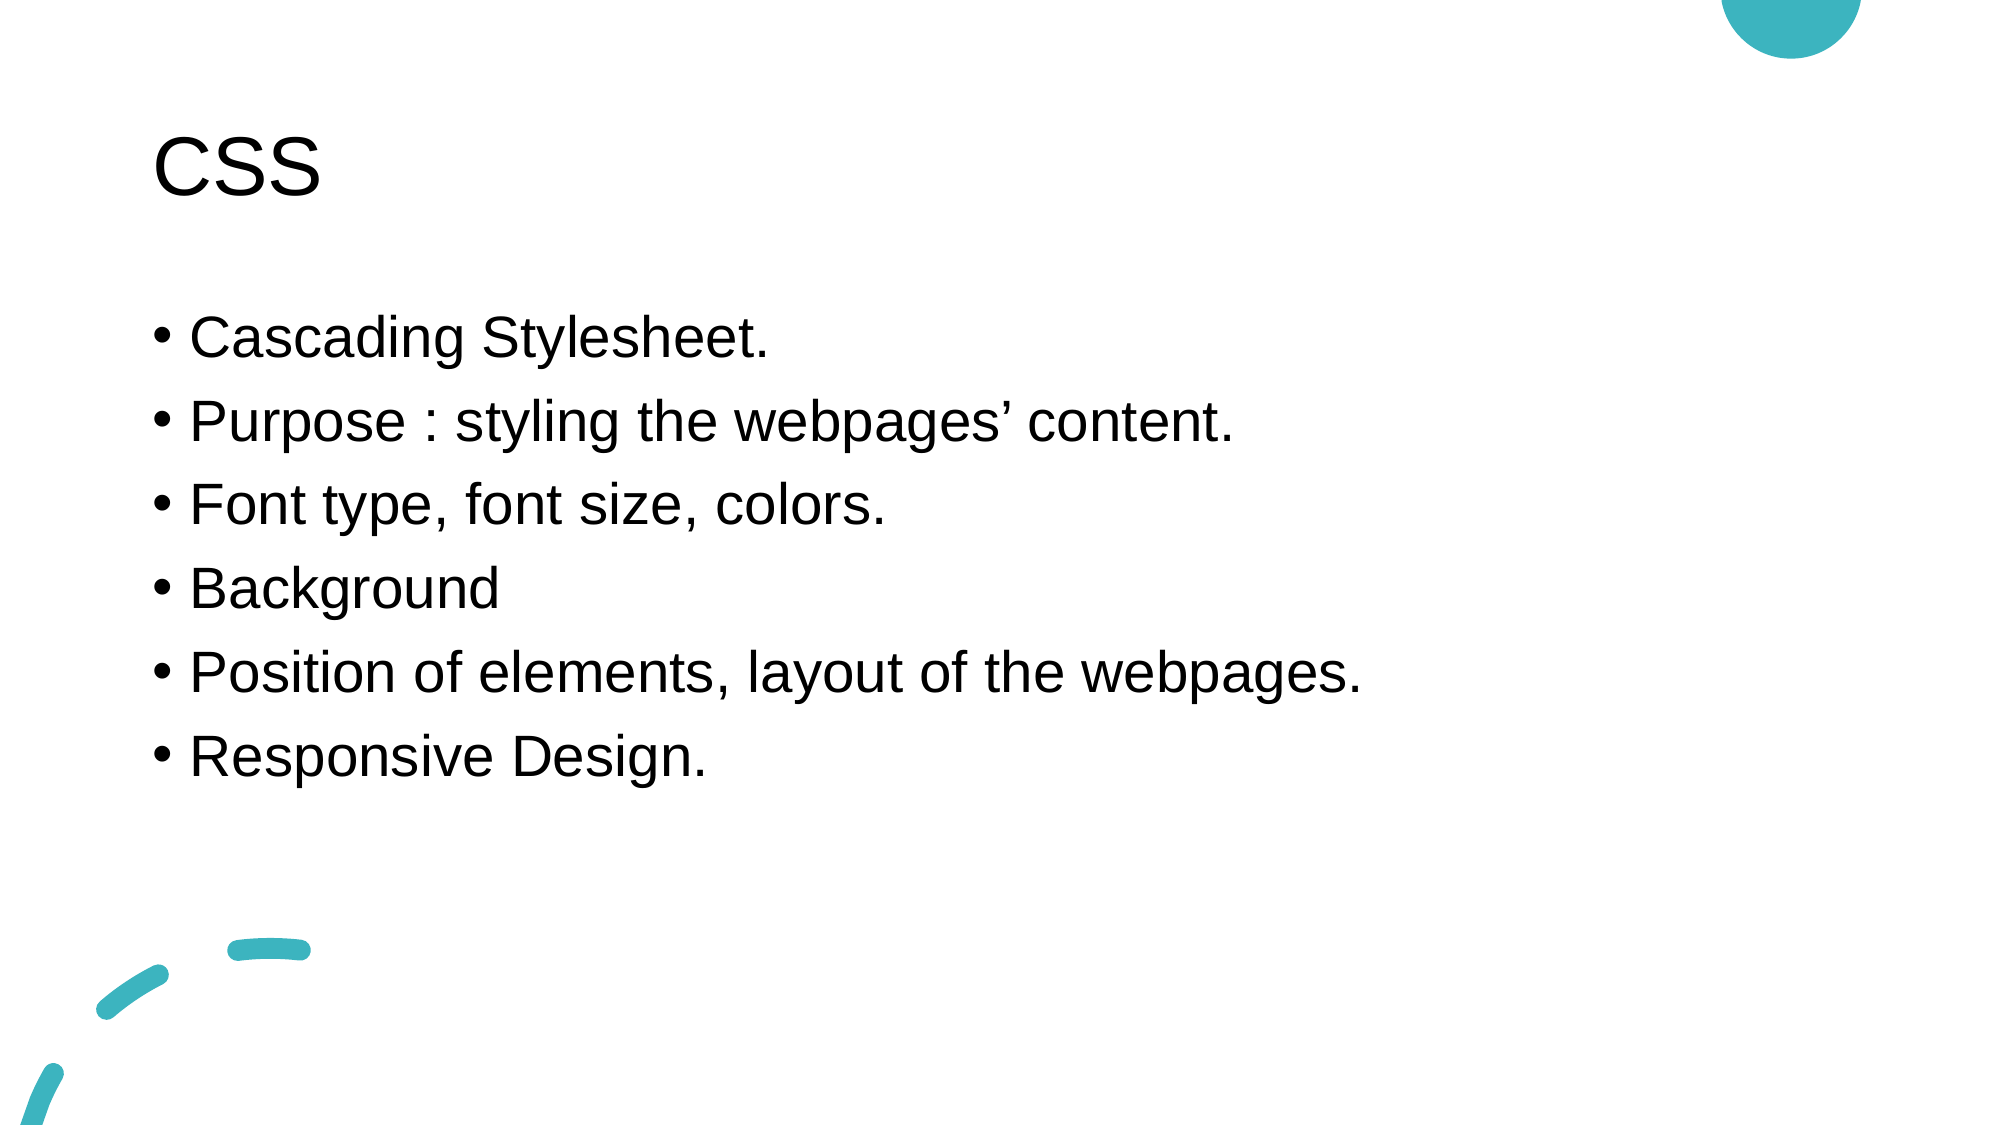

# CSS
Cascading Stylesheet.
Purpose : styling the webpages’ content.
Font type, font size, colors.
Background
Position of elements, layout of the webpages.
Responsive Design.